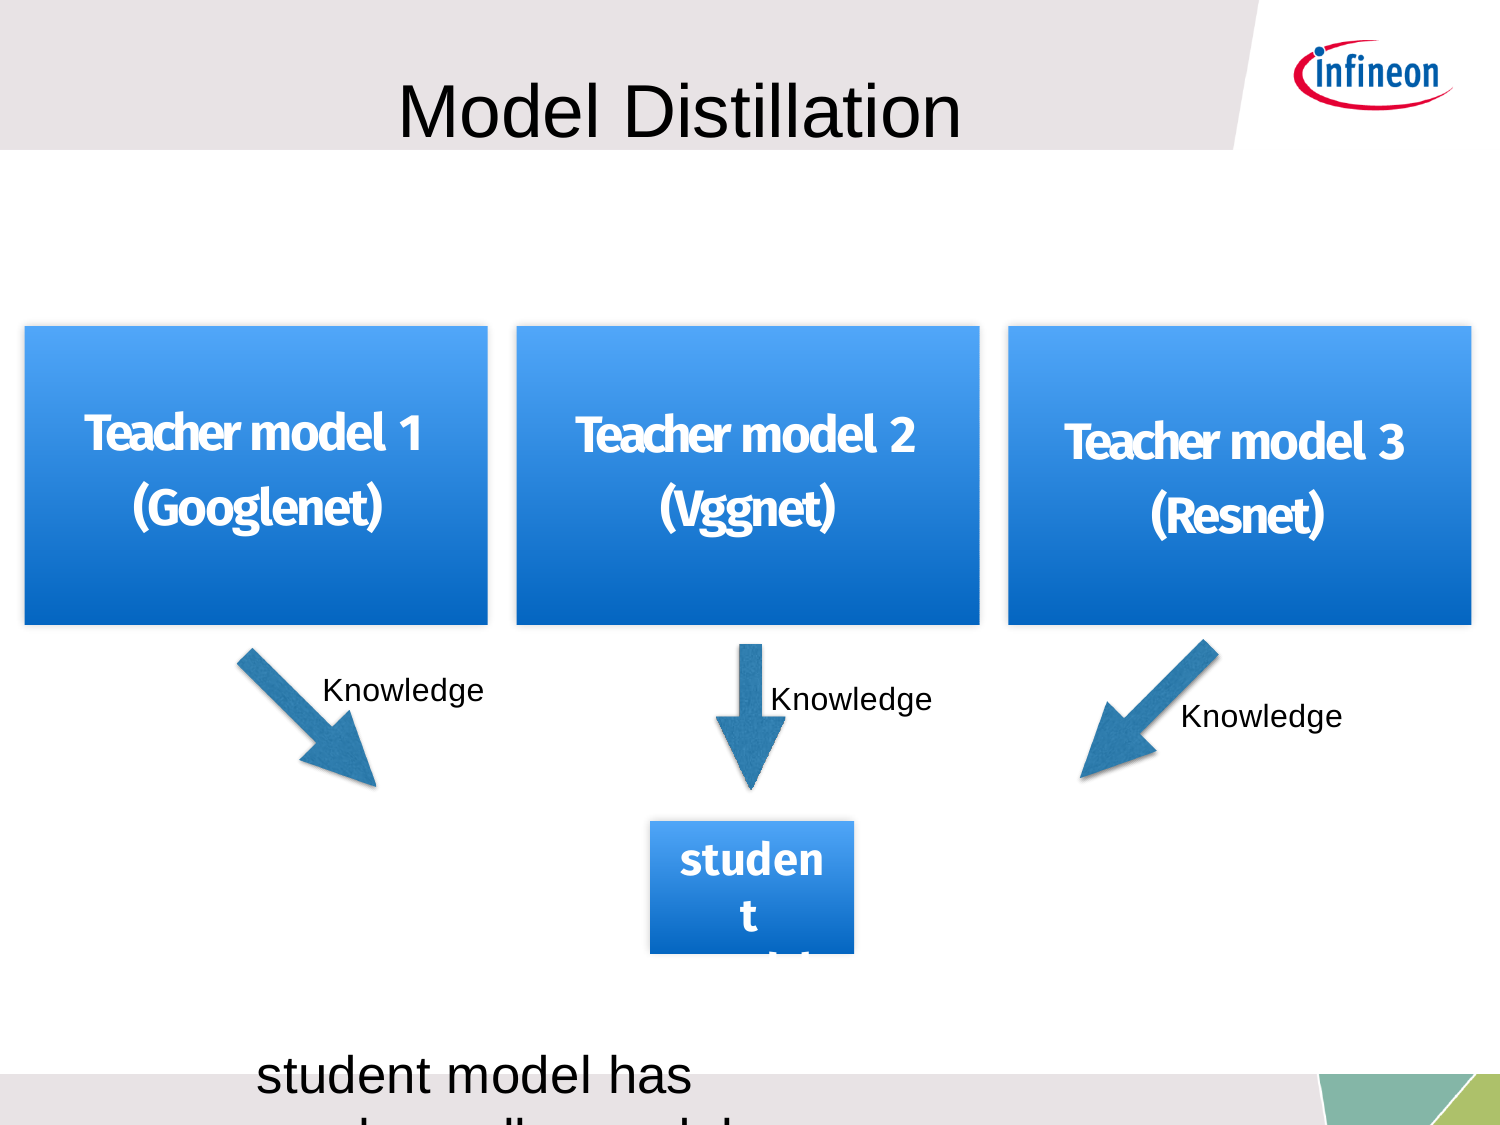

# Model Distillation

Teacher model 1  (Googlenet)
Teacher model 2  (Vggnet)
Teacher model 3  (Resnet)

Knowledge
Knowledge
Knowledge

student  model
student model has much smaller model size